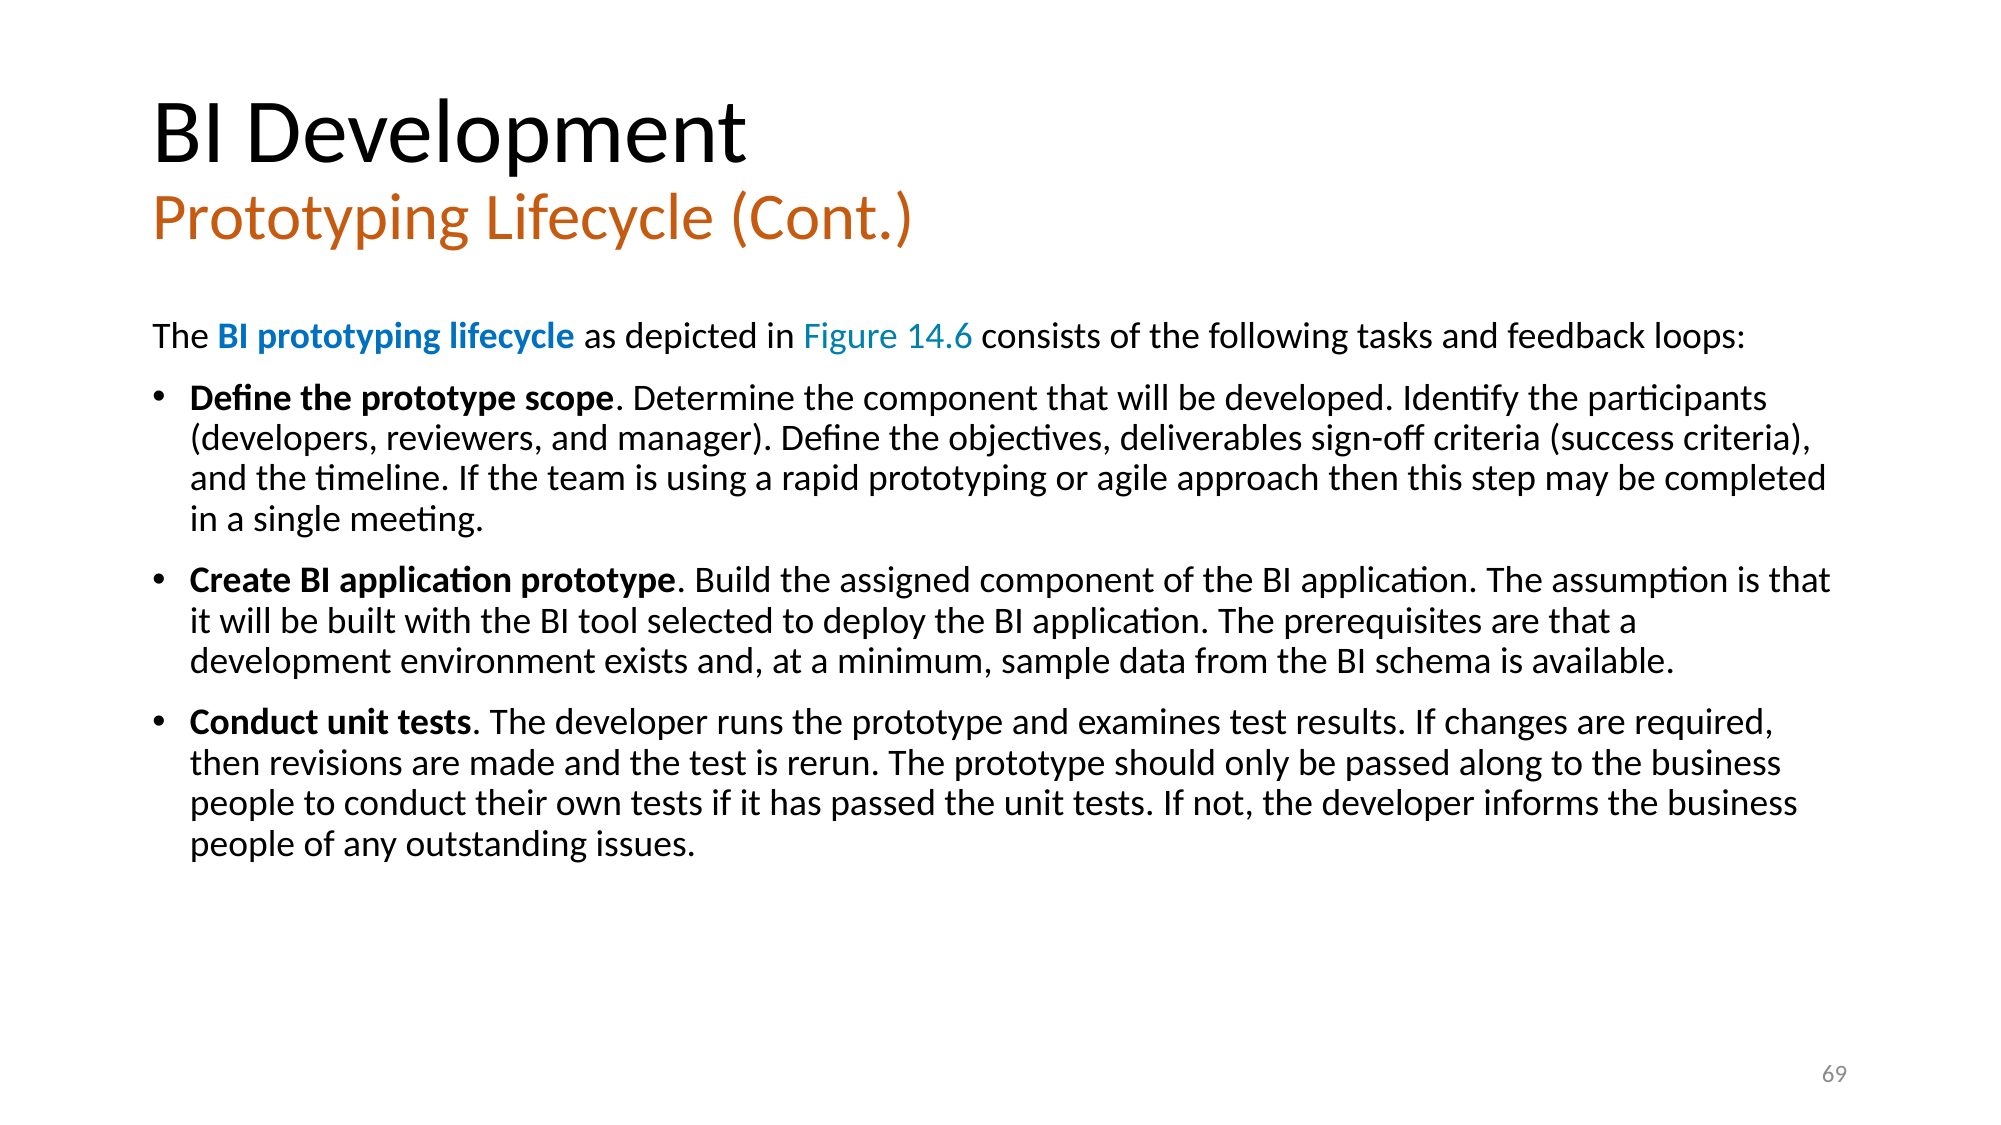

# BI Development Prototyping Lifecycle (Cont.)
The BI prototyping lifecycle as depicted in Figure 14.6 consists of the following tasks and feedback loops:
Define the prototype scope. Determine the component that will be developed. Identify the participants (developers, reviewers, and manager). Define the objectives, deliverables sign-off criteria (success criteria), and the timeline. If the team is using a rapid prototyping or agile approach then this step may be completed in a single meeting.
Create BI application prototype. Build the assigned component of the BI application. The assumption is that it will be built with the BI tool selected to deploy the BI application. The prerequisites are that a development environment exists and, at a minimum, sample data from the BI schema is available.
Conduct unit tests. The developer runs the prototype and examines test results. If changes are required, then revisions are made and the test is rerun. The prototype should only be passed along to the business people to conduct their own tests if it has passed the unit tests. If not, the developer informs the business people of any outstanding issues.

69